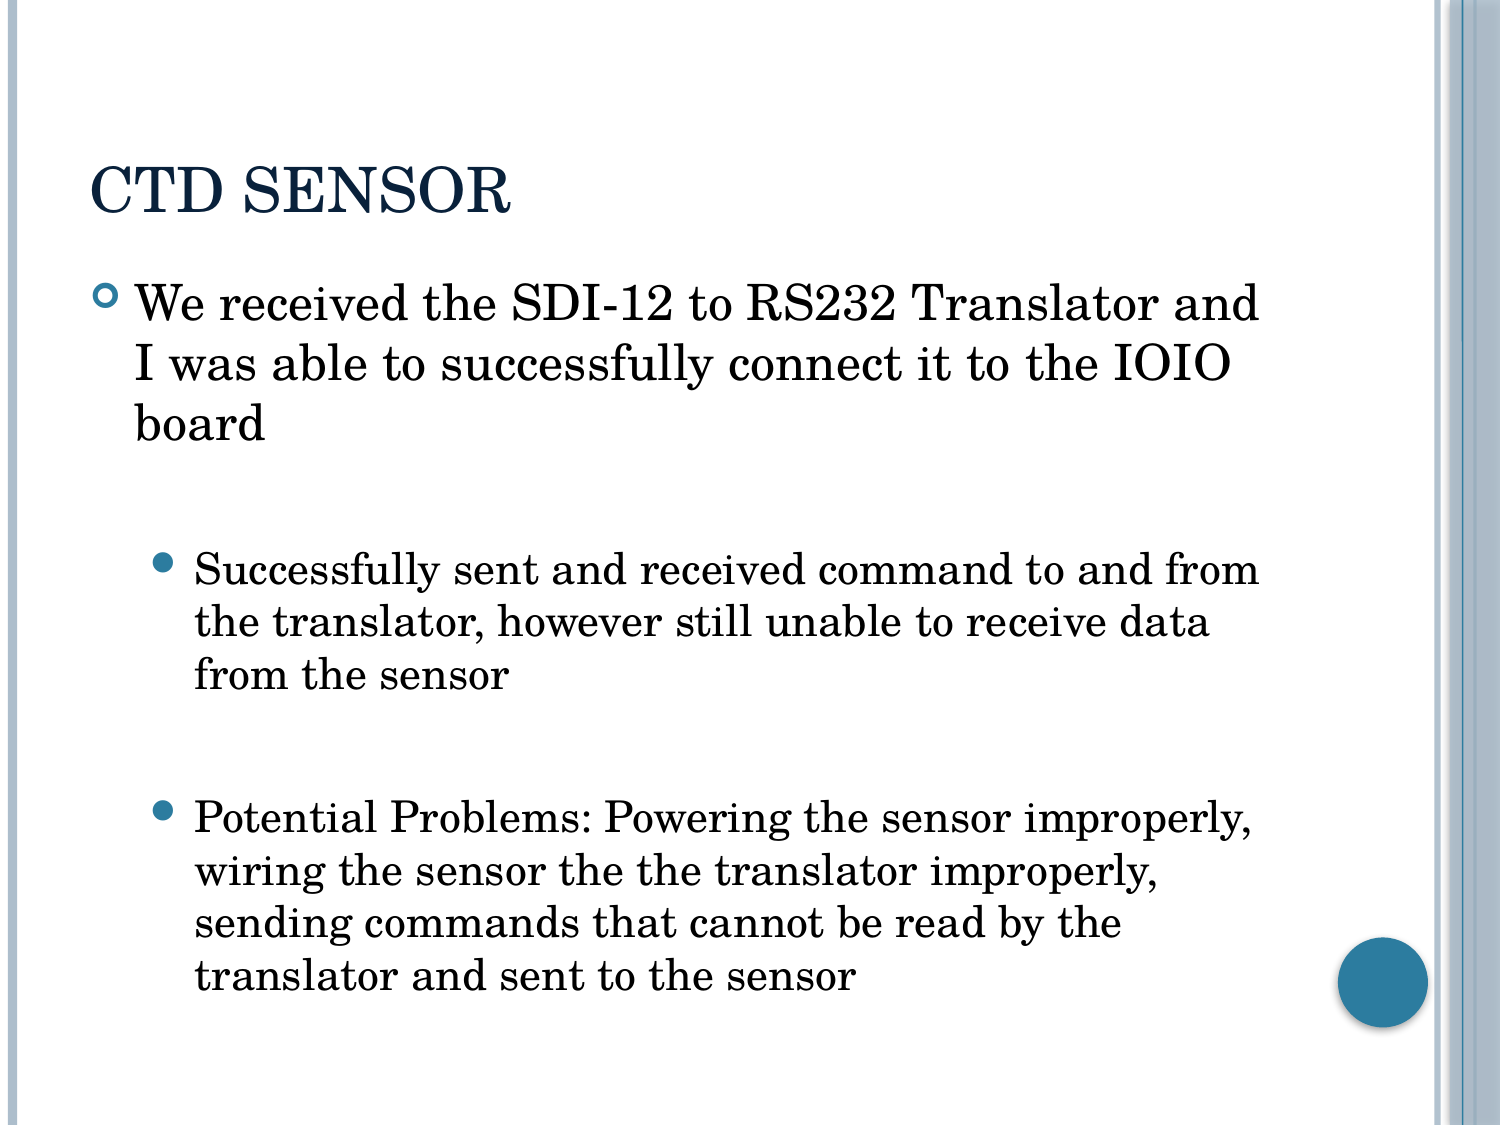

# CTD Sensor
We received the SDI-12 to RS232 Translator and I was able to successfully connect it to the IOIO board

Successfully sent and received command to and from the translator, however still unable to receive data from the sensor

Potential Problems: Powering the sensor improperly, wiring the sensor the the translator improperly, sending commands that cannot be read by the translator and sent to the sensor